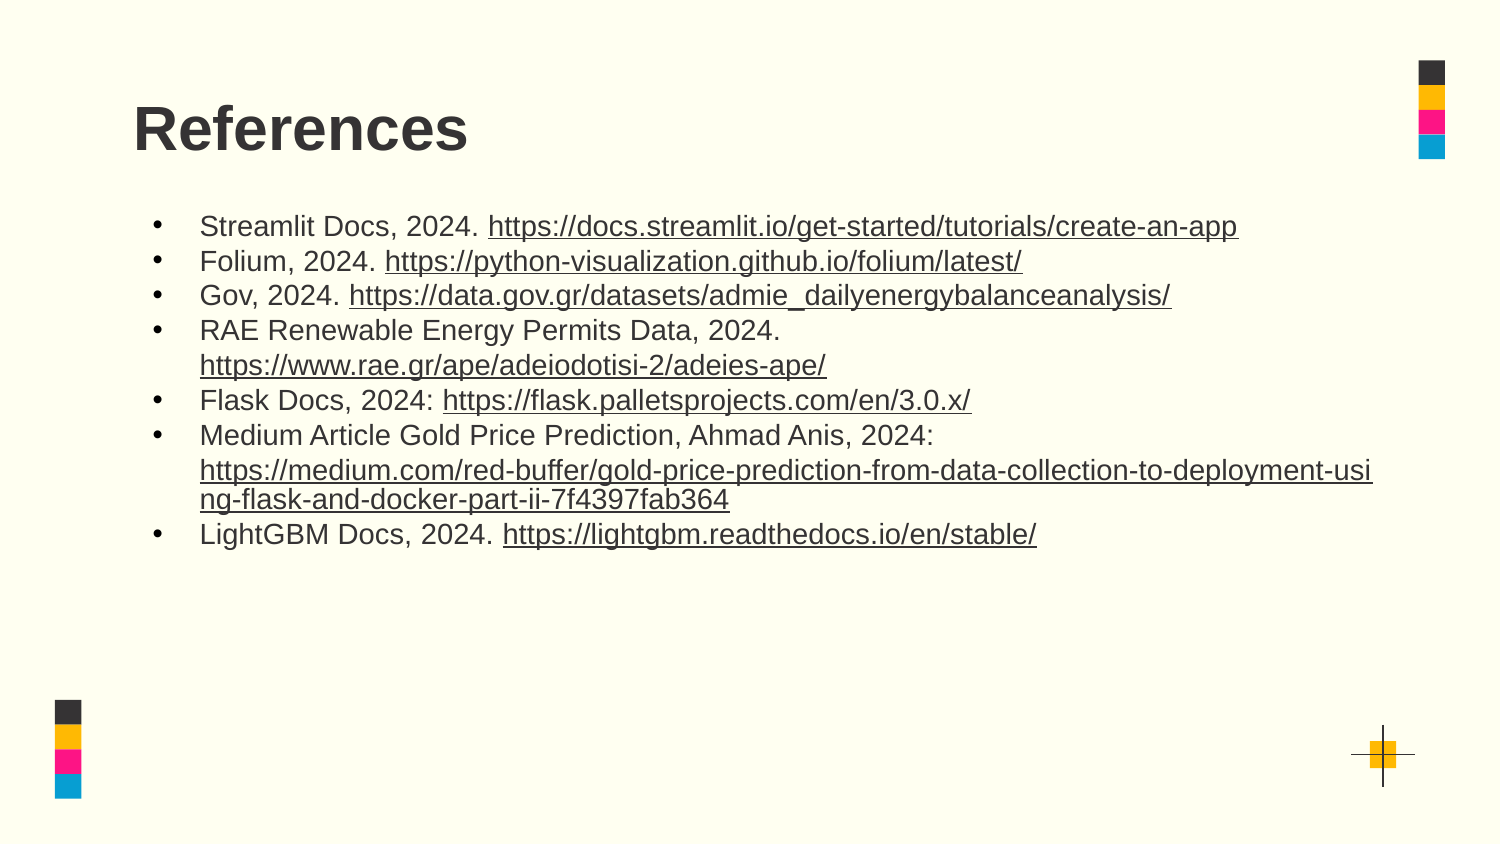

# References
Streamlit Docs, 2024. https://docs.streamlit.io/get-started/tutorials/create-an-app
Folium, 2024. https://python-visualization.github.io/folium/latest/
Gov, 2024. https://data.gov.gr/datasets/admie_dailyenergybalanceanalysis/
RAE Renewable Energy Permits Data, 2024. https://www.rae.gr/ape/adeiodotisi-2/adeies-ape/
Flask Docs, 2024: https://flask.palletsprojects.com/en/3.0.x/
Medium Article Gold Price Prediction, Ahmad Anis, 2024: https://medium.com/red-buffer/gold-price-prediction-from-data-collection-to-deployment-using-flask-and-docker-part-ii-7f4397fab364
LightGBM Docs, 2024. https://lightgbm.readthedocs.io/en/stable/